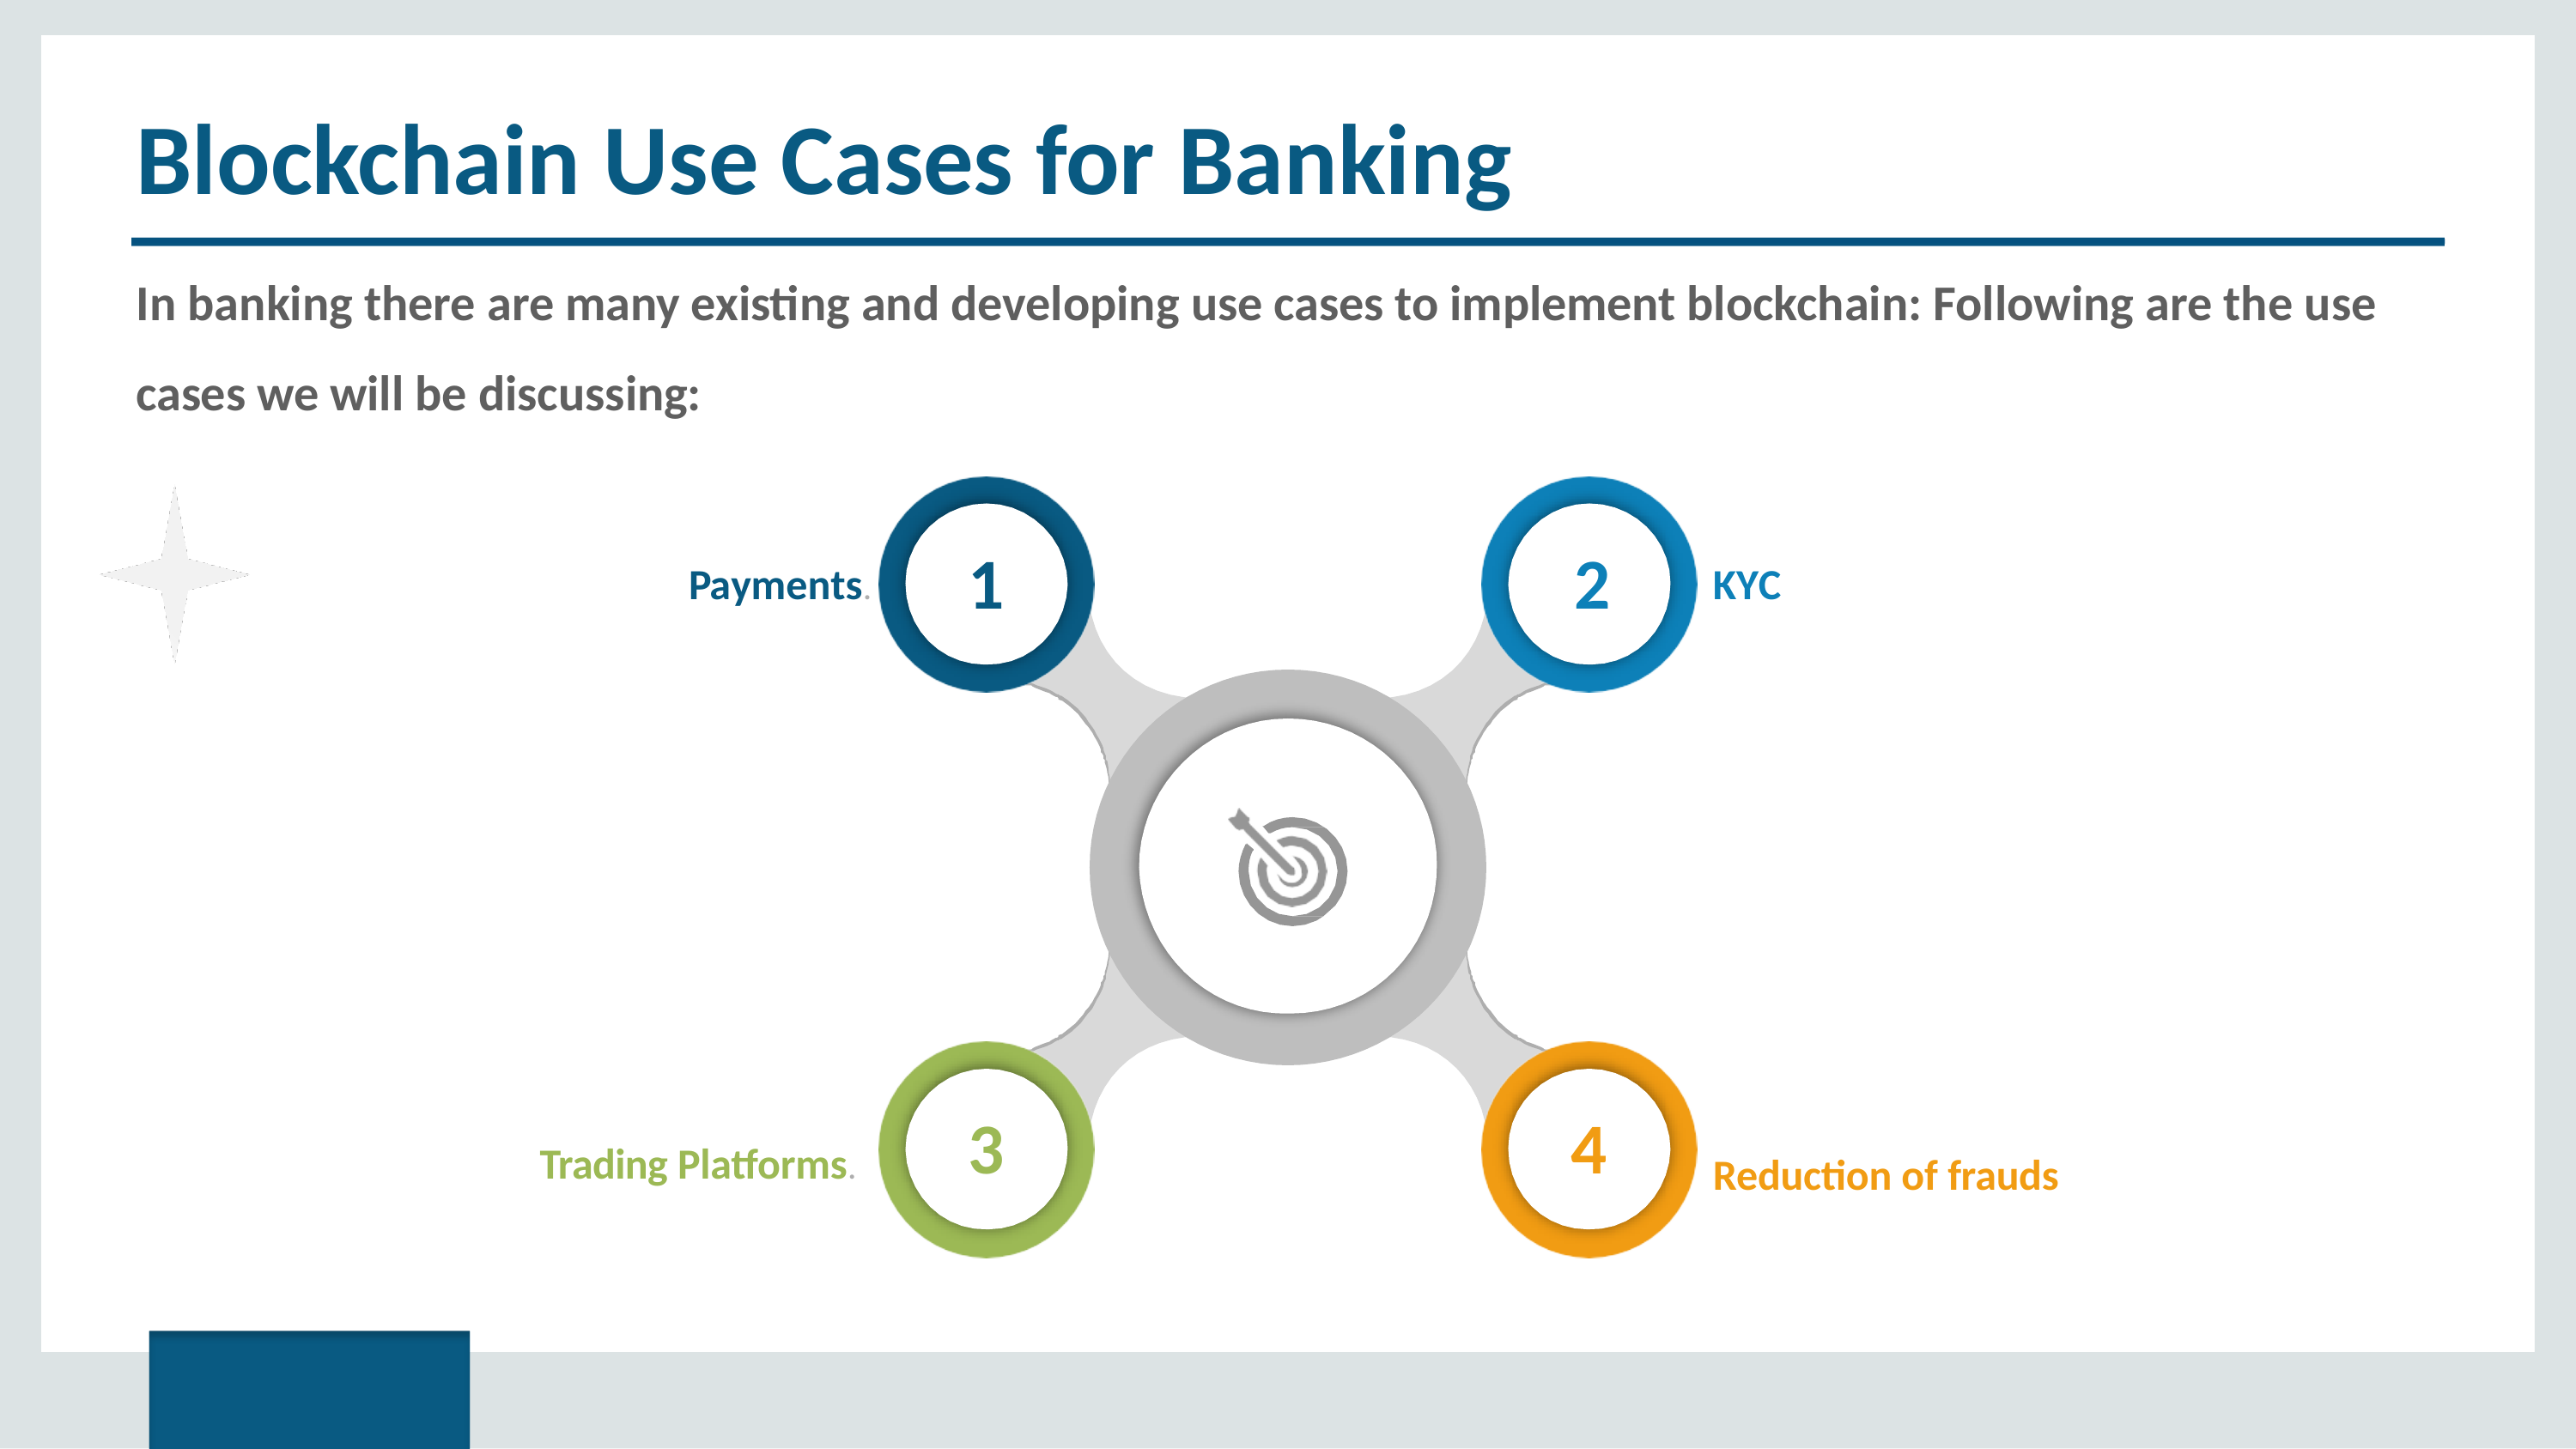

# Blockchain Use Cases for Banking
In banking there are many existing and developing use cases to implement blockchain: Following are the use  cases we will be discussing:

1	2
Payments.
KYC

3
4
Trading Platforms.
Reduction of frauds